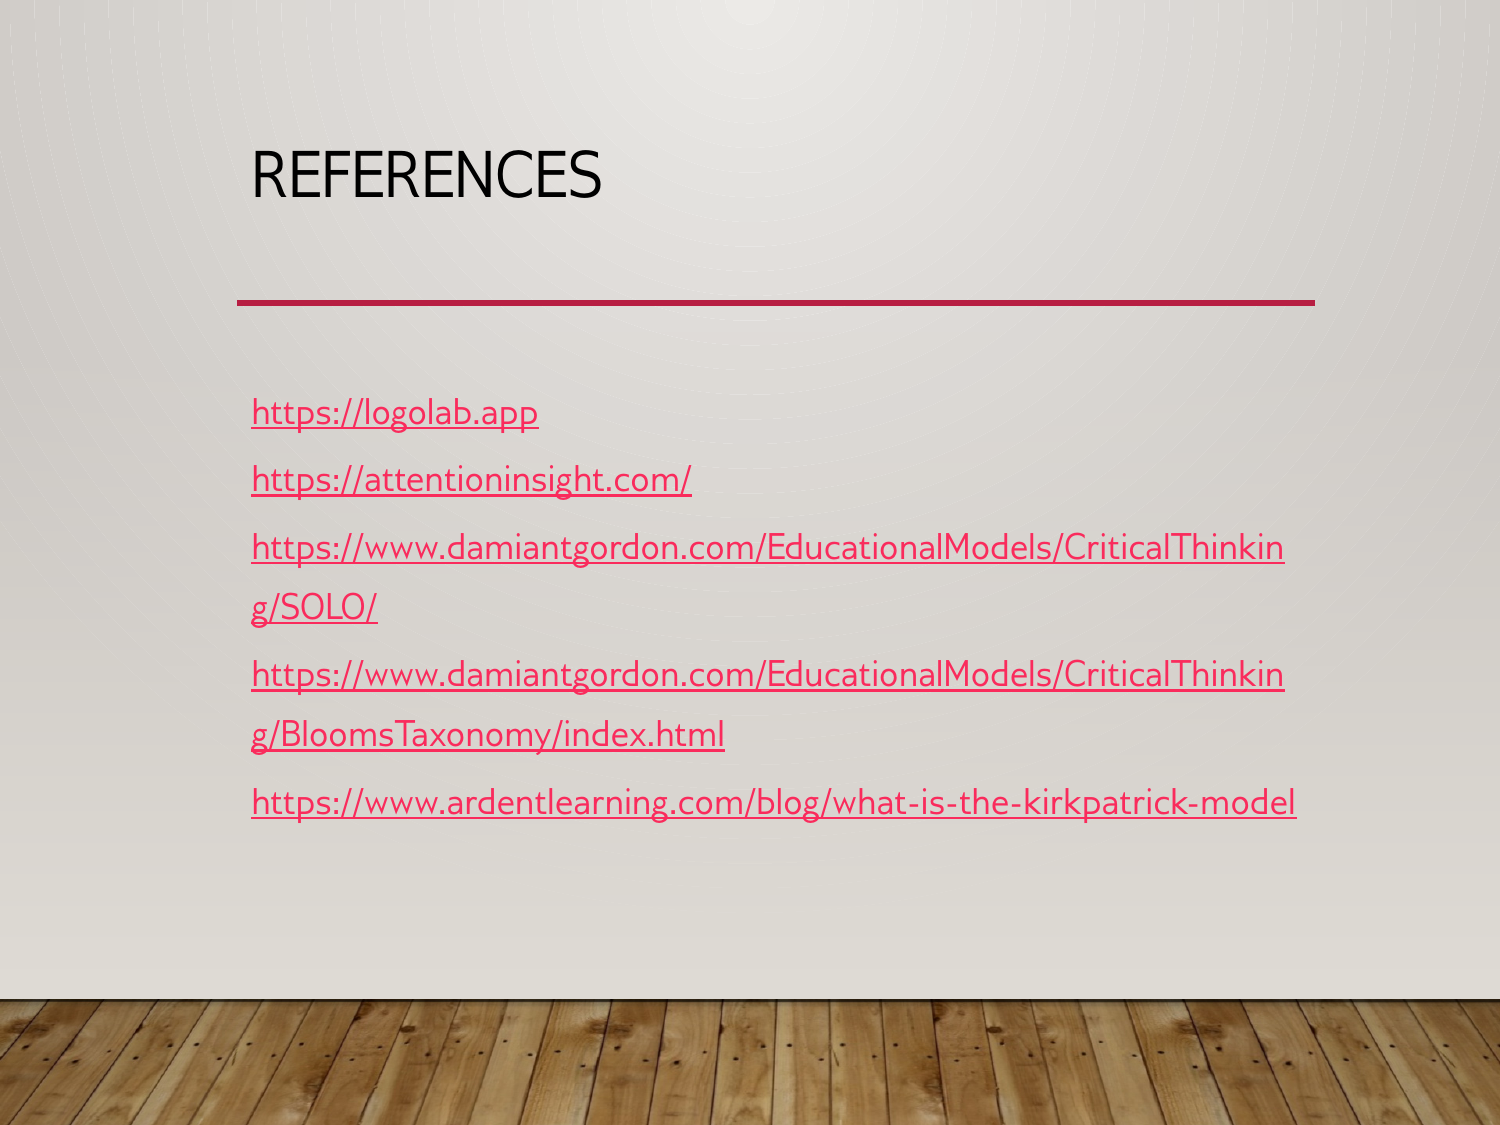

# References
https://logolab.app
https://attentioninsight.com/
https://www.damiantgordon.com/EducationalModels/CriticalThinking/SOLO/
https://www.damiantgordon.com/EducationalModels/CriticalThinking/BloomsTaxonomy/index.html
https://www.ardentlearning.com/blog/what-is-the-kirkpatrick-model